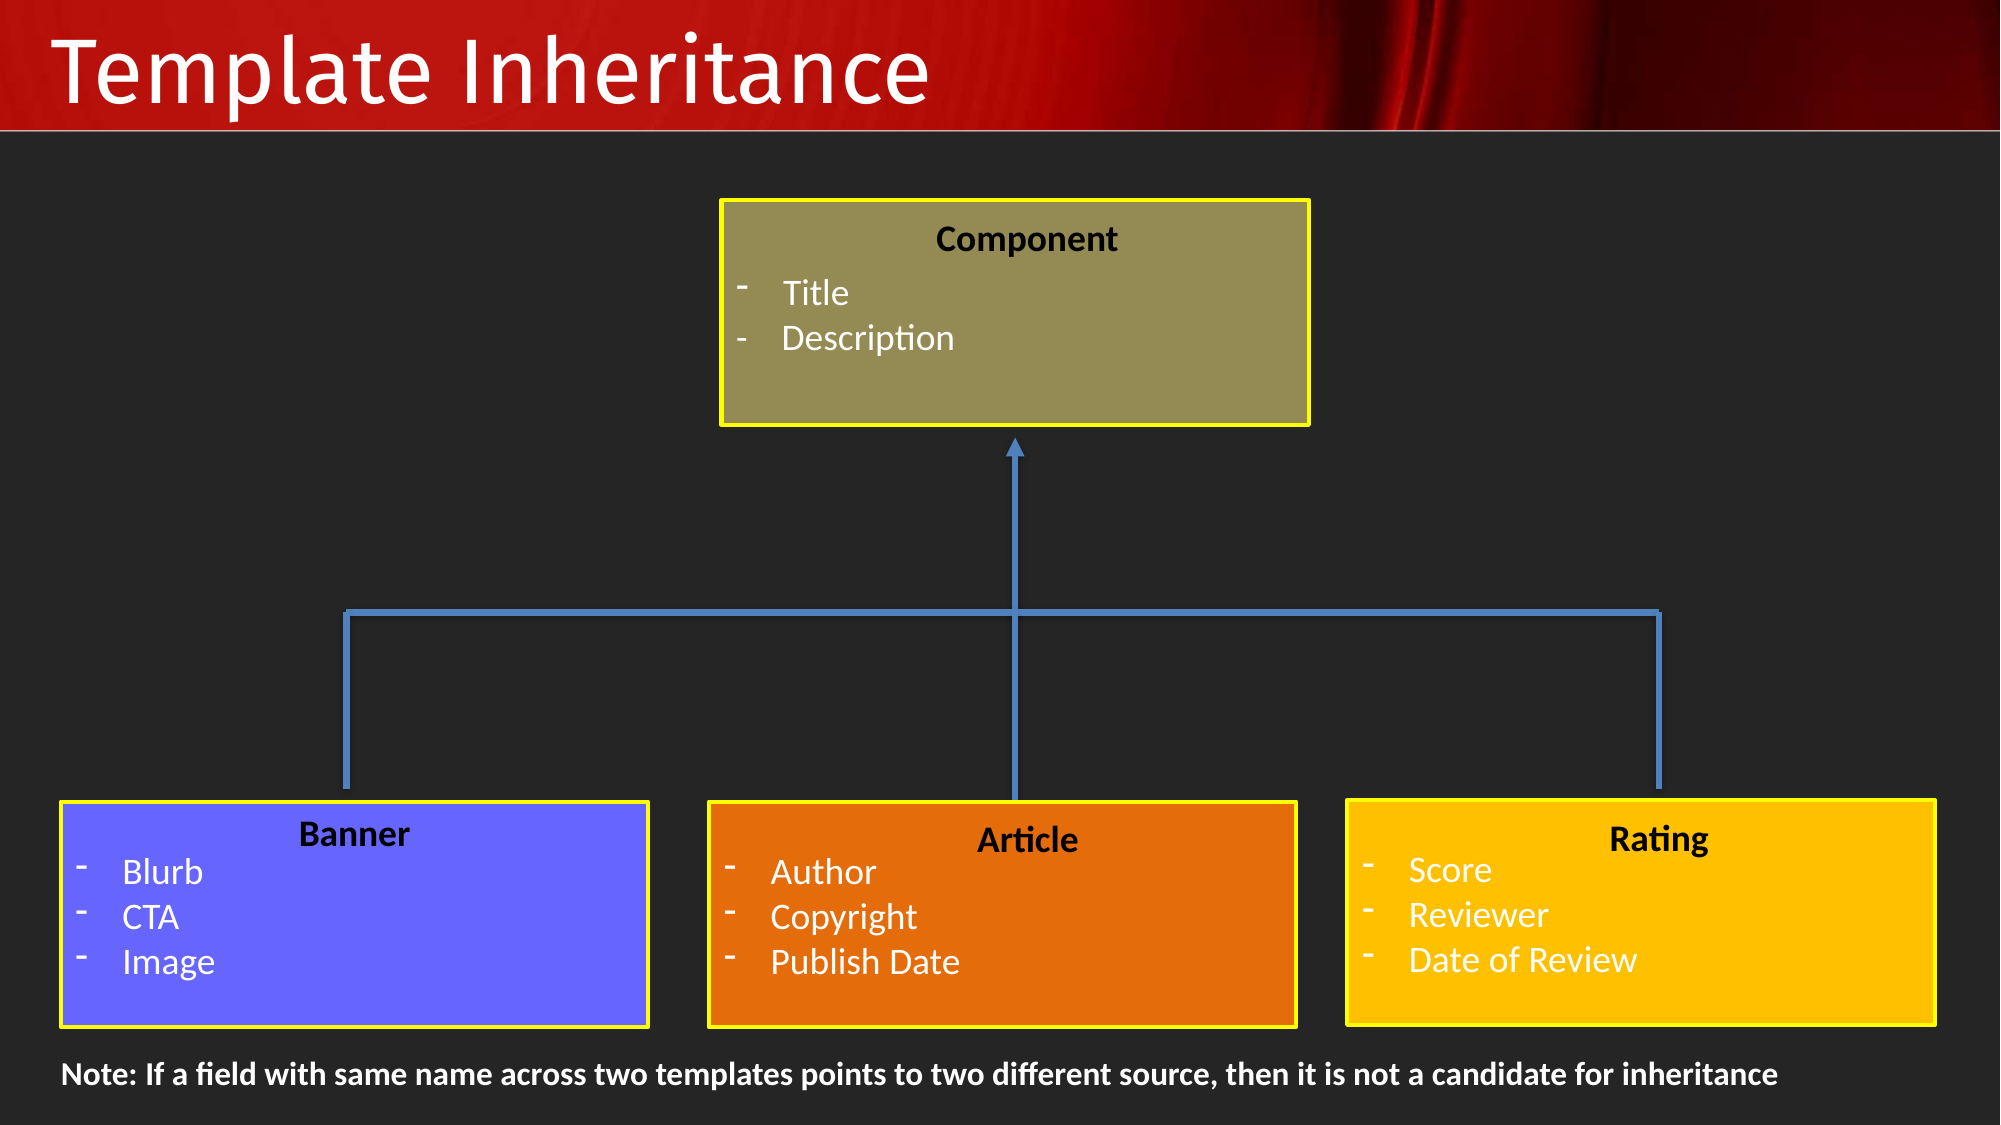

# Template Inheritance
Title
-    Description
Component
Score
Reviewer
Date of Review
Blurb
CTA
Image
Banner
Author
Copyright
Publish Date
Rating
Article
Note: If a field with same name across two templates points to two different source, then it is not a candidate for inheritance